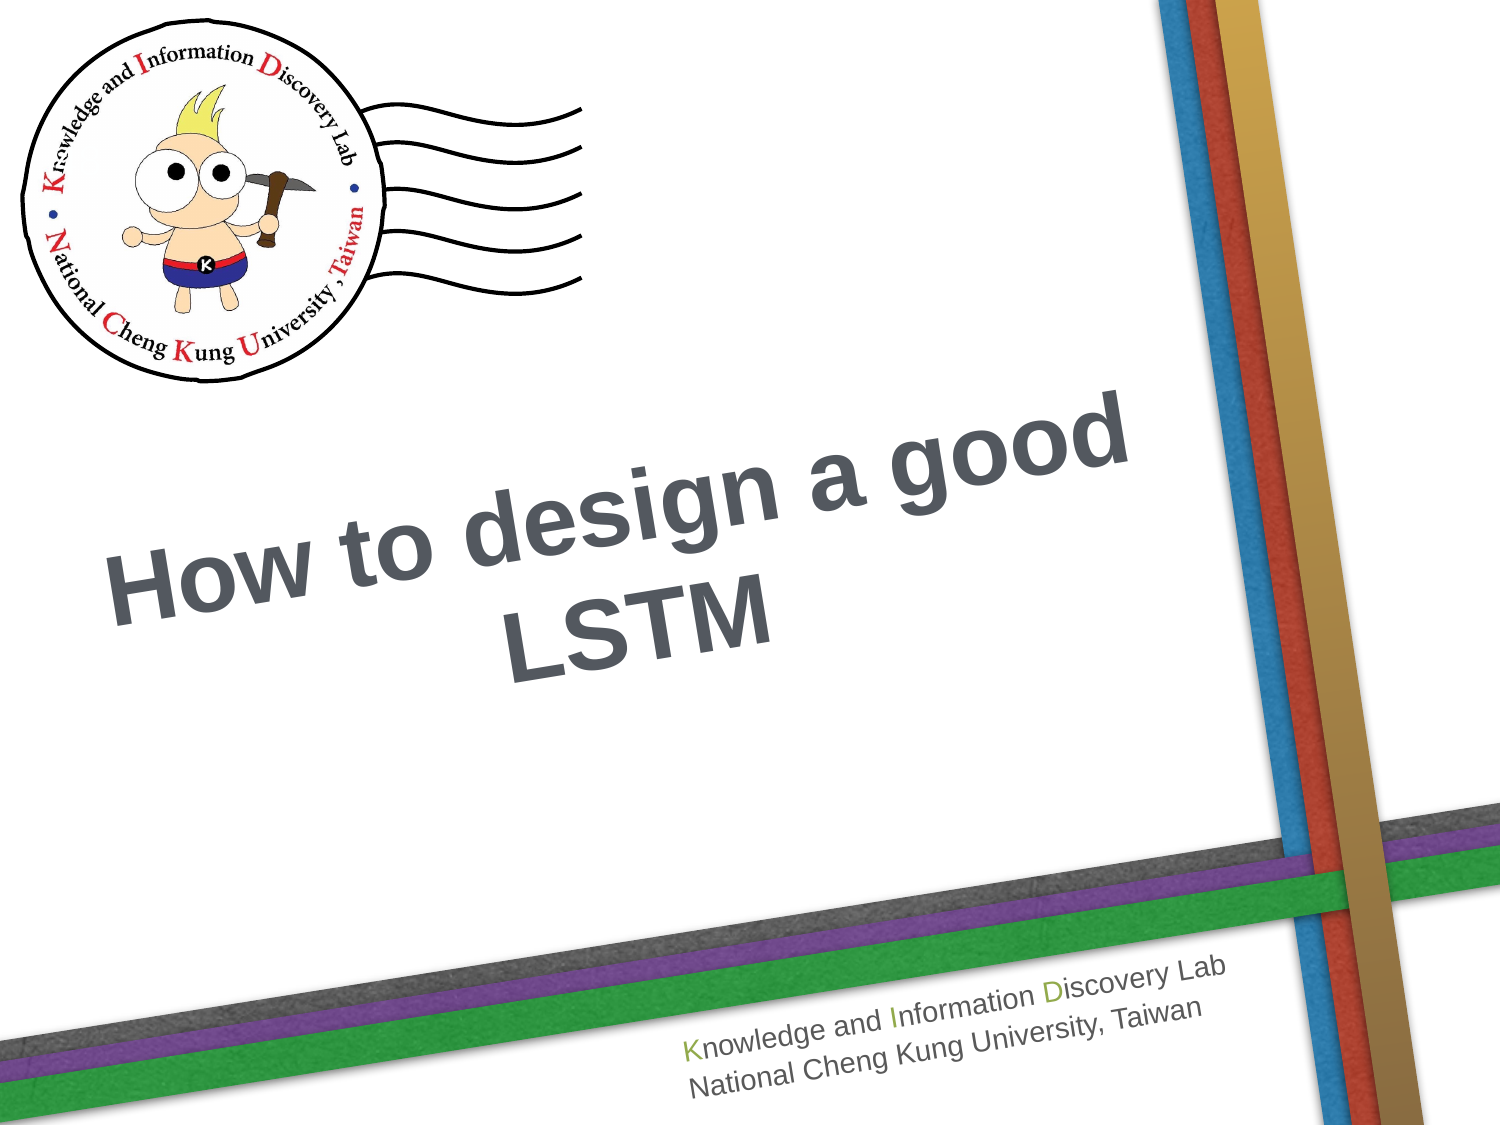

48
# How to design a good LSTM